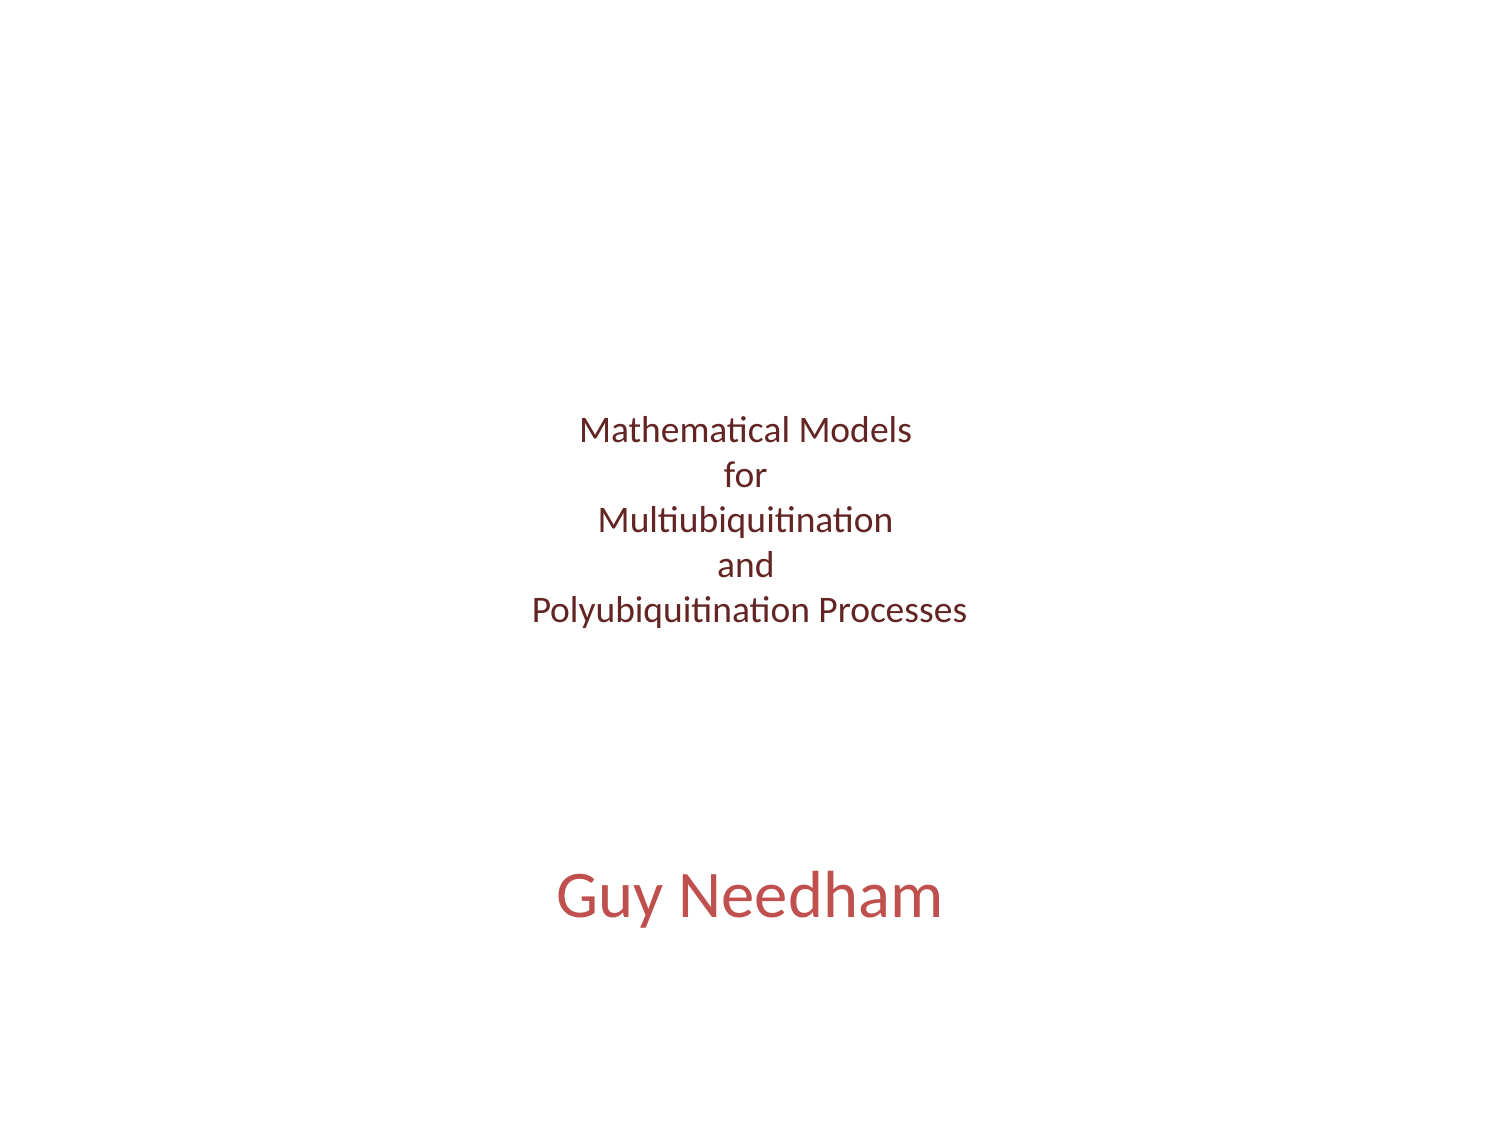

# Mathematical Models for Multiubiquitination and Polyubiquitination Processes
Guy Needham